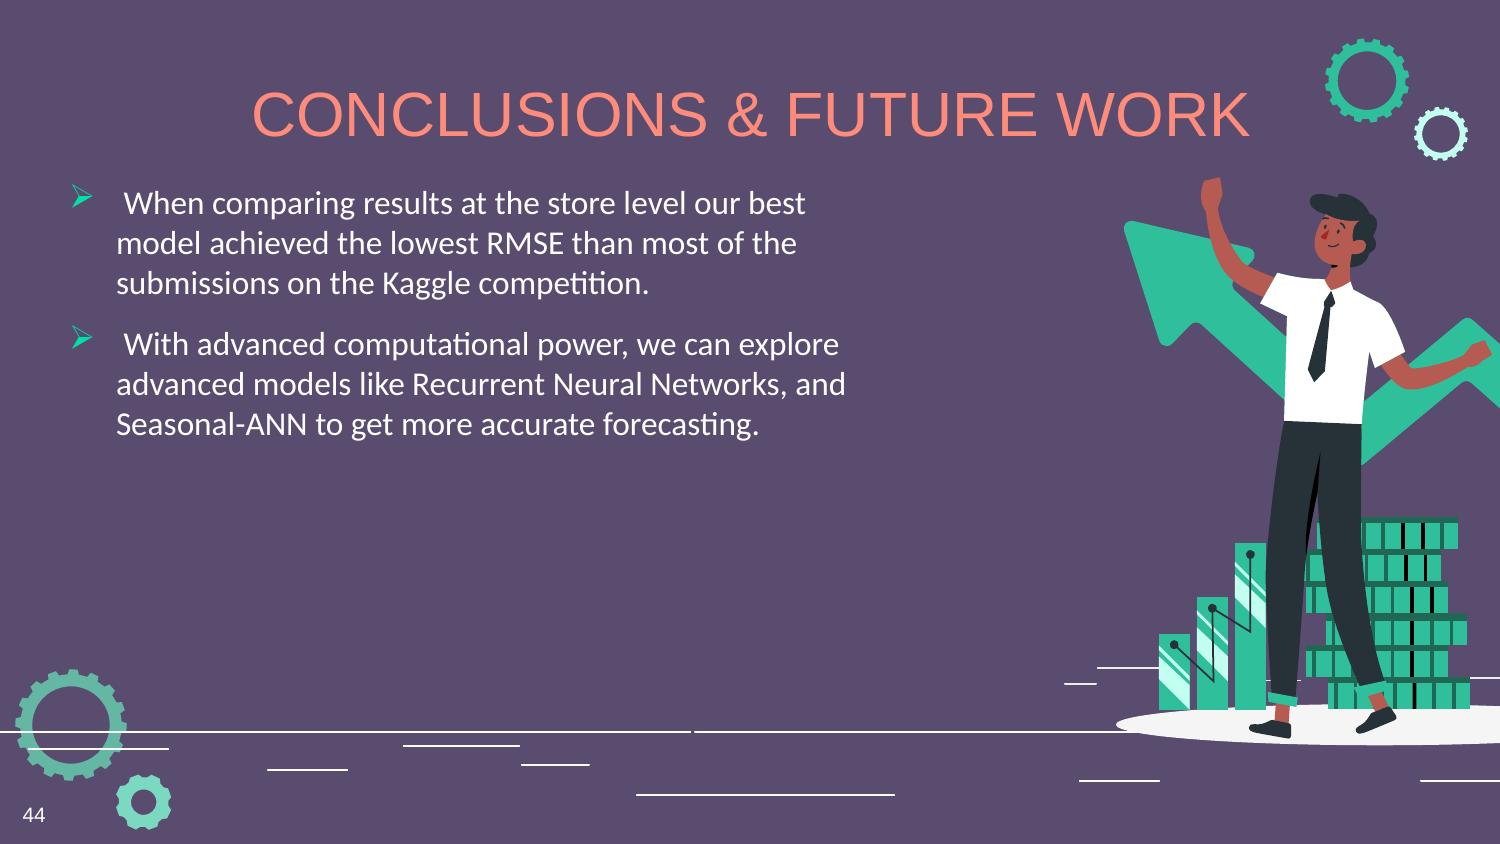

CONCLUSIONS & FUTURE WORK
 When comparing results at the store level our best model achieved the lowest RMSE than most of the submissions on the Kaggle competition.
 With advanced computational power, we can explore advanced models like Recurrent Neural Networks, and Seasonal-ANN to get more accurate forecasting.

44